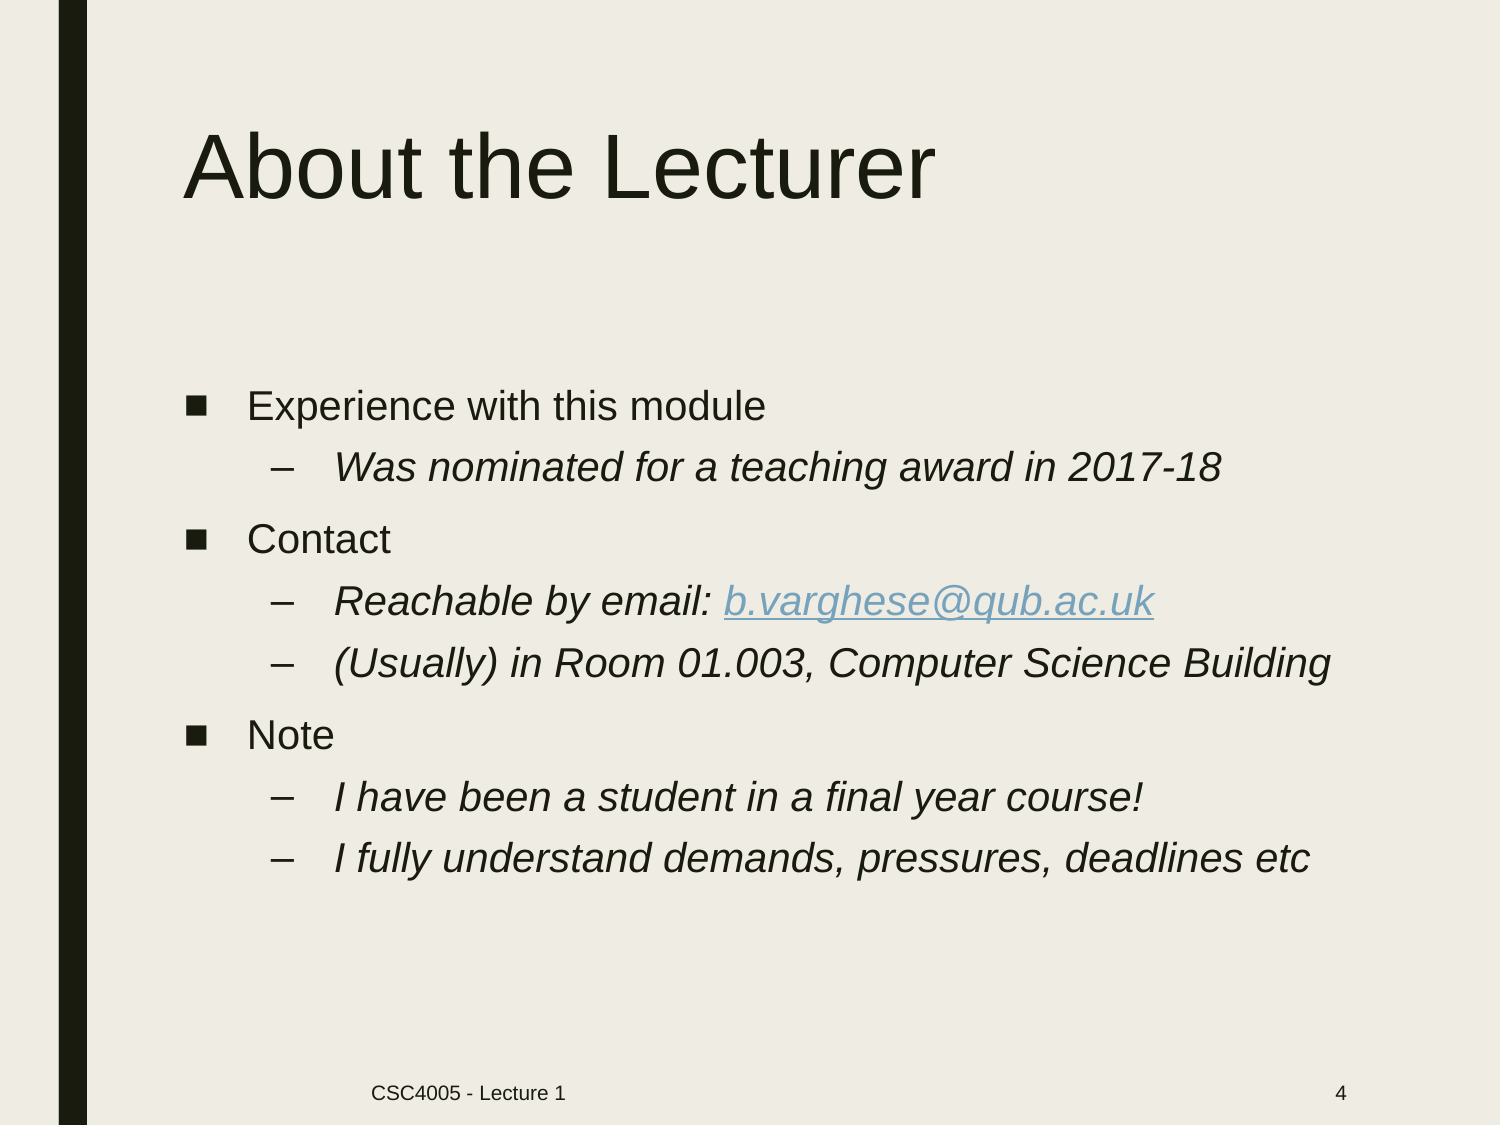

# About the Lecturer
Experience with this module
Was nominated for a teaching award in 2017-18
Contact
Reachable by email: b.varghese@qub.ac.uk
(Usually) in Room 01.003, Computer Science Building
Note
I have been a student in a final year course!
I fully understand demands, pressures, deadlines etc

CSC4005 - Lecture 1
4